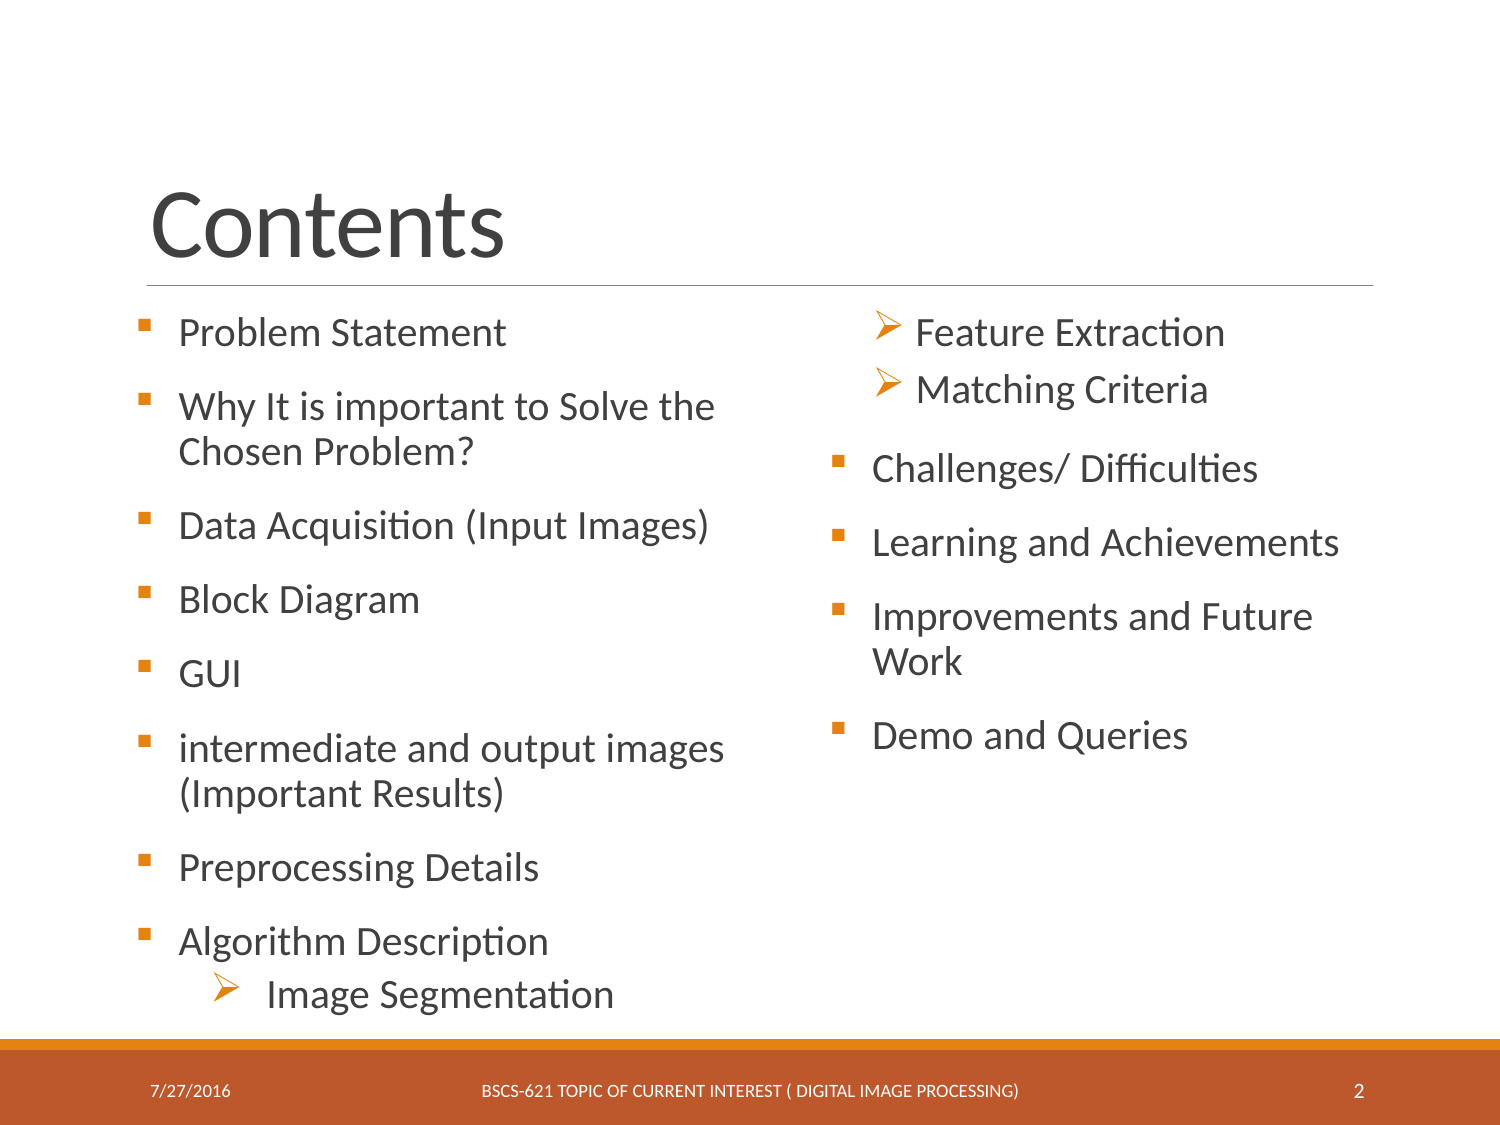

# Contents
Problem Statement
Why It is important to Solve the Chosen Problem?
Data Acquisition (Input Images)
Block Diagram
GUI
intermediate and output images (Important Results)
Preprocessing Details
Algorithm Description
Image Segmentation
Feature Extraction
Matching Criteria
Challenges/ Difficulties
Learning and Achievements
Improvements and Future Work
Demo and Queries
7/27/2016
BSCS-621 Topic of Current Interest ( Digital Image Processing)
2